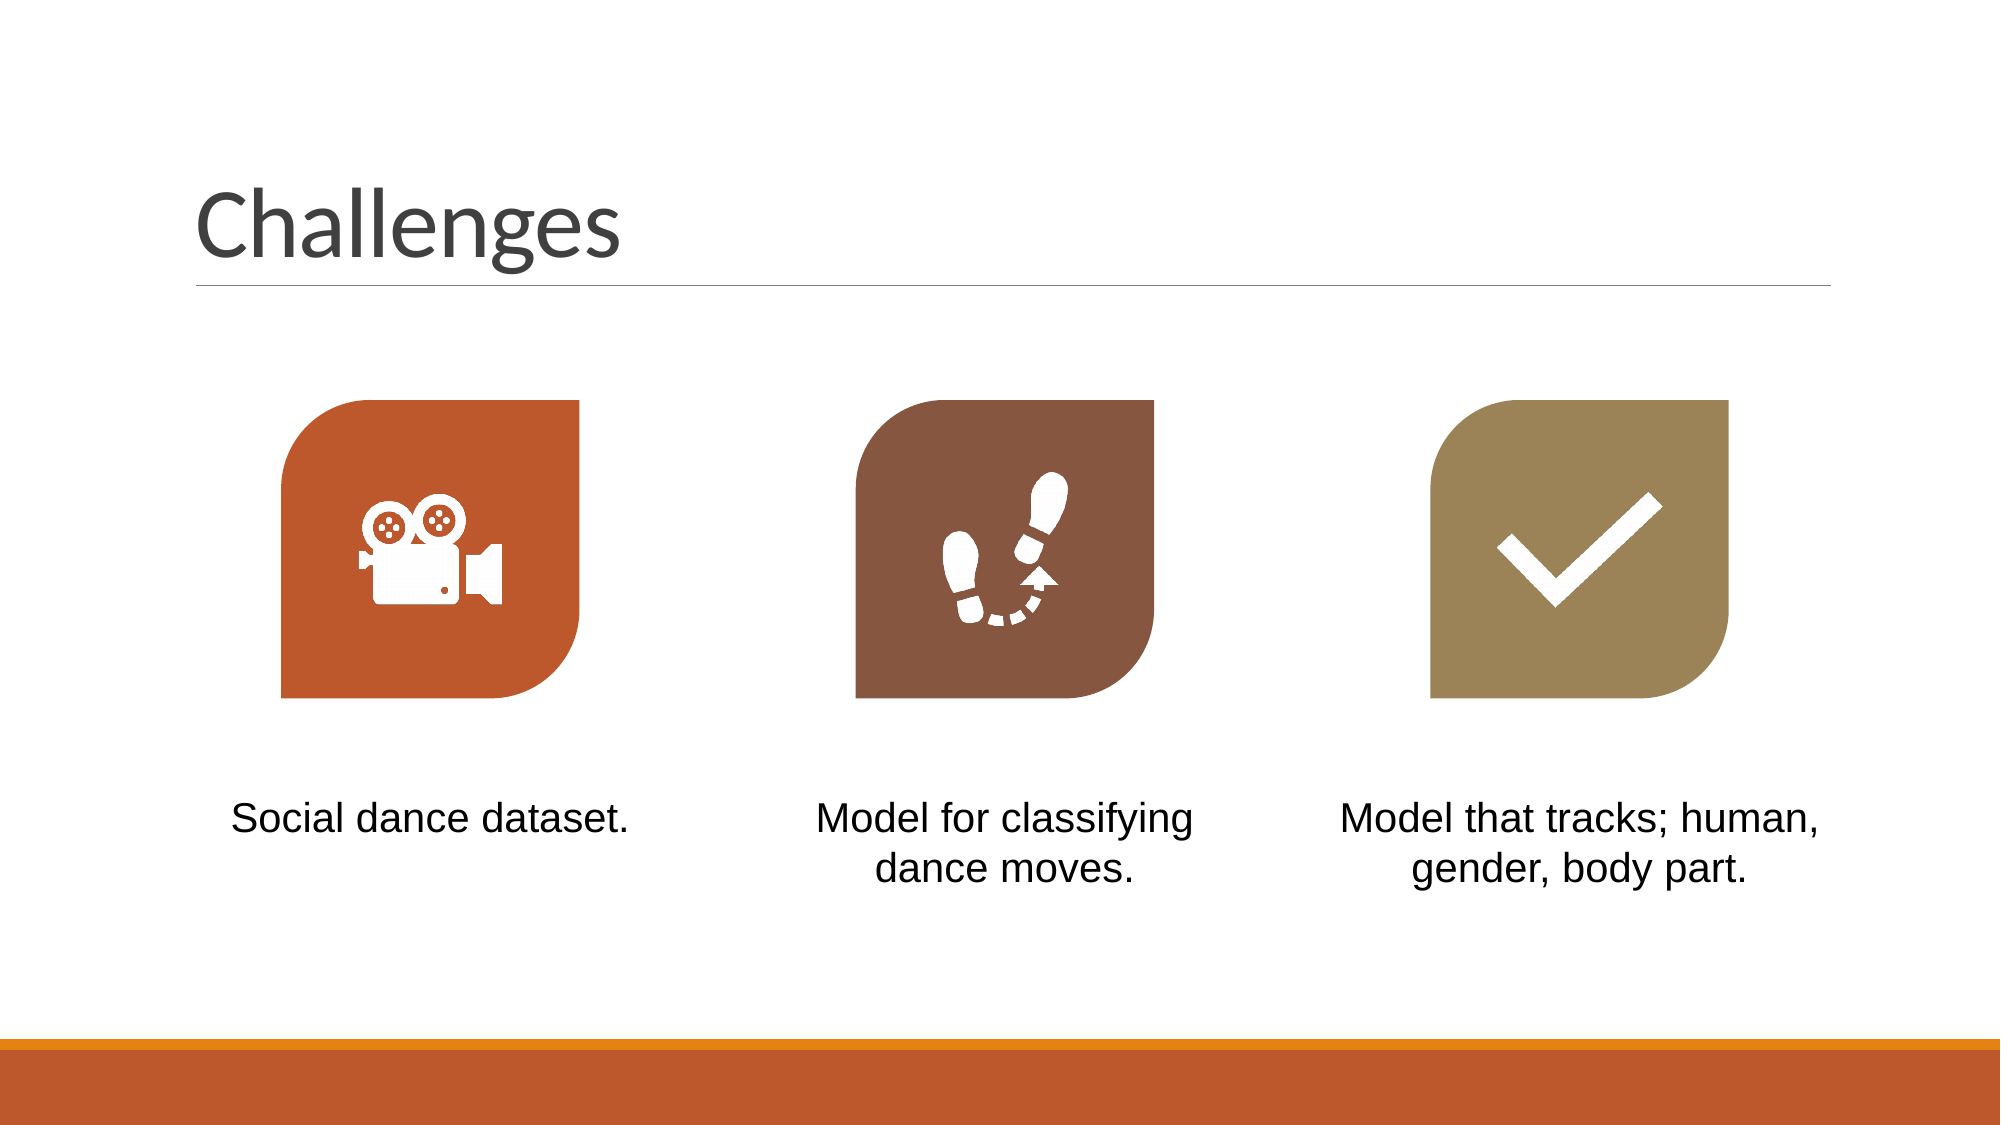

# Challenges
Social dance dataset.
Model for classifying dance moves.
Model that tracks; human, gender, body part.